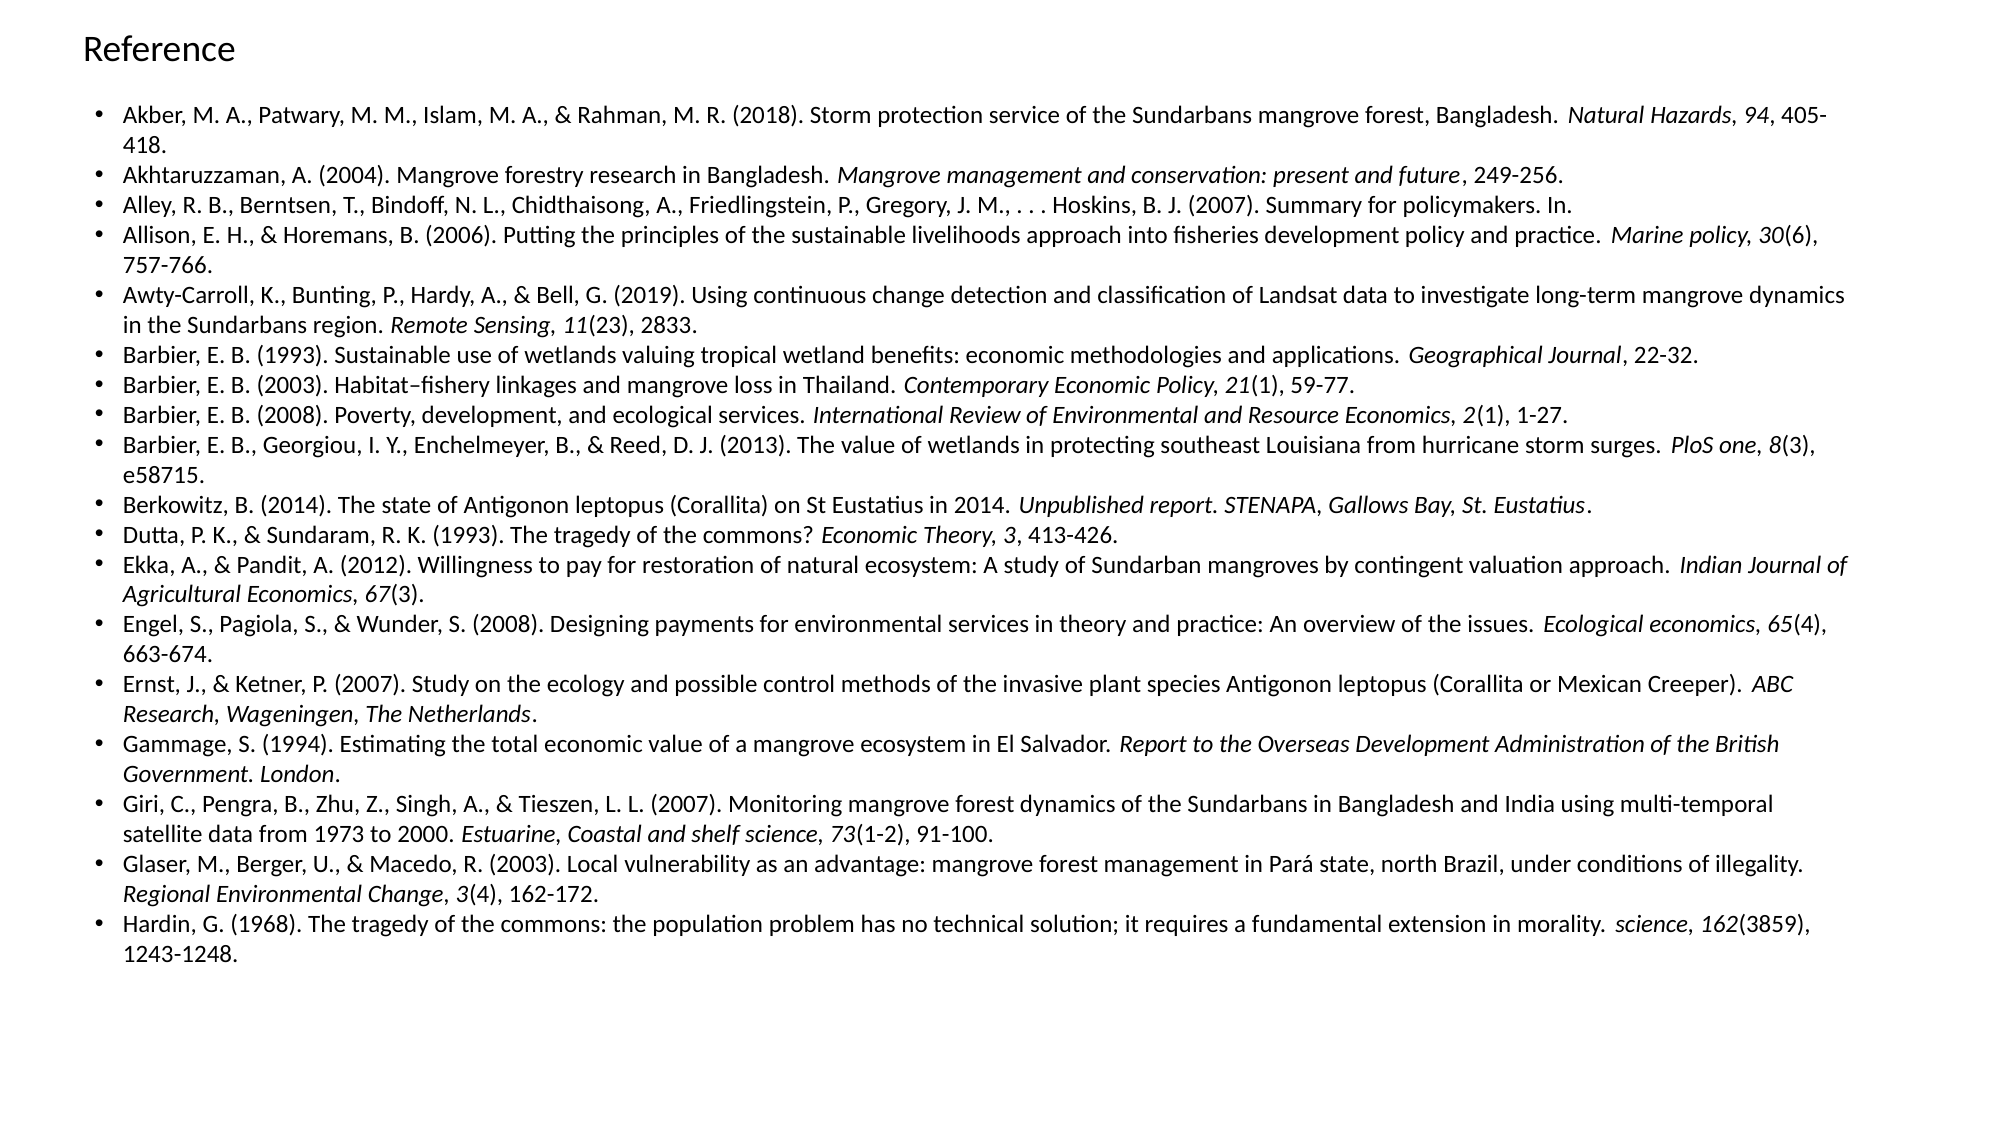

Reference
Akber, M. A., Patwary, M. M., Islam, M. A., & Rahman, M. R. (2018). Storm protection service of the Sundarbans mangrove forest, Bangladesh. Natural Hazards, 94, 405-418.
Akhtaruzzaman, A. (2004). Mangrove forestry research in Bangladesh. Mangrove management and conservation: present and future, 249-256.
Alley, R. B., Berntsen, T., Bindoff, N. L., Chidthaisong, A., Friedlingstein, P., Gregory, J. M., . . . Hoskins, B. J. (2007). Summary for policymakers. In.
Allison, E. H., & Horemans, B. (2006). Putting the principles of the sustainable livelihoods approach into fisheries development policy and practice. Marine policy, 30(6), 757-766.
Awty-Carroll, K., Bunting, P., Hardy, A., & Bell, G. (2019). Using continuous change detection and classification of Landsat data to investigate long-term mangrove dynamics in the Sundarbans region. Remote Sensing, 11(23), 2833.
Barbier, E. B. (1993). Sustainable use of wetlands valuing tropical wetland benefits: economic methodologies and applications. Geographical Journal, 22-32.
Barbier, E. B. (2003). Habitat–fishery linkages and mangrove loss in Thailand. Contemporary Economic Policy, 21(1), 59-77.
Barbier, E. B. (2008). Poverty, development, and ecological services. International Review of Environmental and Resource Economics, 2(1), 1-27.
Barbier, E. B., Georgiou, I. Y., Enchelmeyer, B., & Reed, D. J. (2013). The value of wetlands in protecting southeast Louisiana from hurricane storm surges. PloS one, 8(3), e58715.
Berkowitz, B. (2014). The state of Antigonon leptopus (Corallita) on St Eustatius in 2014. Unpublished report. STENAPA, Gallows Bay, St. Eustatius.
Dutta, P. K., & Sundaram, R. K. (1993). The tragedy of the commons? Economic Theory, 3, 413-426.
Ekka, A., & Pandit, A. (2012). Willingness to pay for restoration of natural ecosystem: A study of Sundarban mangroves by contingent valuation approach. Indian Journal of Agricultural Economics, 67(3).
Engel, S., Pagiola, S., & Wunder, S. (2008). Designing payments for environmental services in theory and practice: An overview of the issues. Ecological economics, 65(4), 663-674.
Ernst, J., & Ketner, P. (2007). Study on the ecology and possible control methods of the invasive plant species Antigonon leptopus (Corallita or Mexican Creeper). ABC Research, Wageningen, The Netherlands.
Gammage, S. (1994). Estimating the total economic value of a mangrove ecosystem in El Salvador. Report to the Overseas Development Administration of the British Government. London.
Giri, C., Pengra, B., Zhu, Z., Singh, A., & Tieszen, L. L. (2007). Monitoring mangrove forest dynamics of the Sundarbans in Bangladesh and India using multi-temporal satellite data from 1973 to 2000. Estuarine, Coastal and shelf science, 73(1-2), 91-100.
Glaser, M., Berger, U., & Macedo, R. (2003). Local vulnerability as an advantage: mangrove forest management in Pará state, north Brazil, under conditions of illegality. Regional Environmental Change, 3(4), 162-172.
Hardin, G. (1968). The tragedy of the commons: the population problem has no technical solution; it requires a fundamental extension in morality. science, 162(3859), 1243-1248.